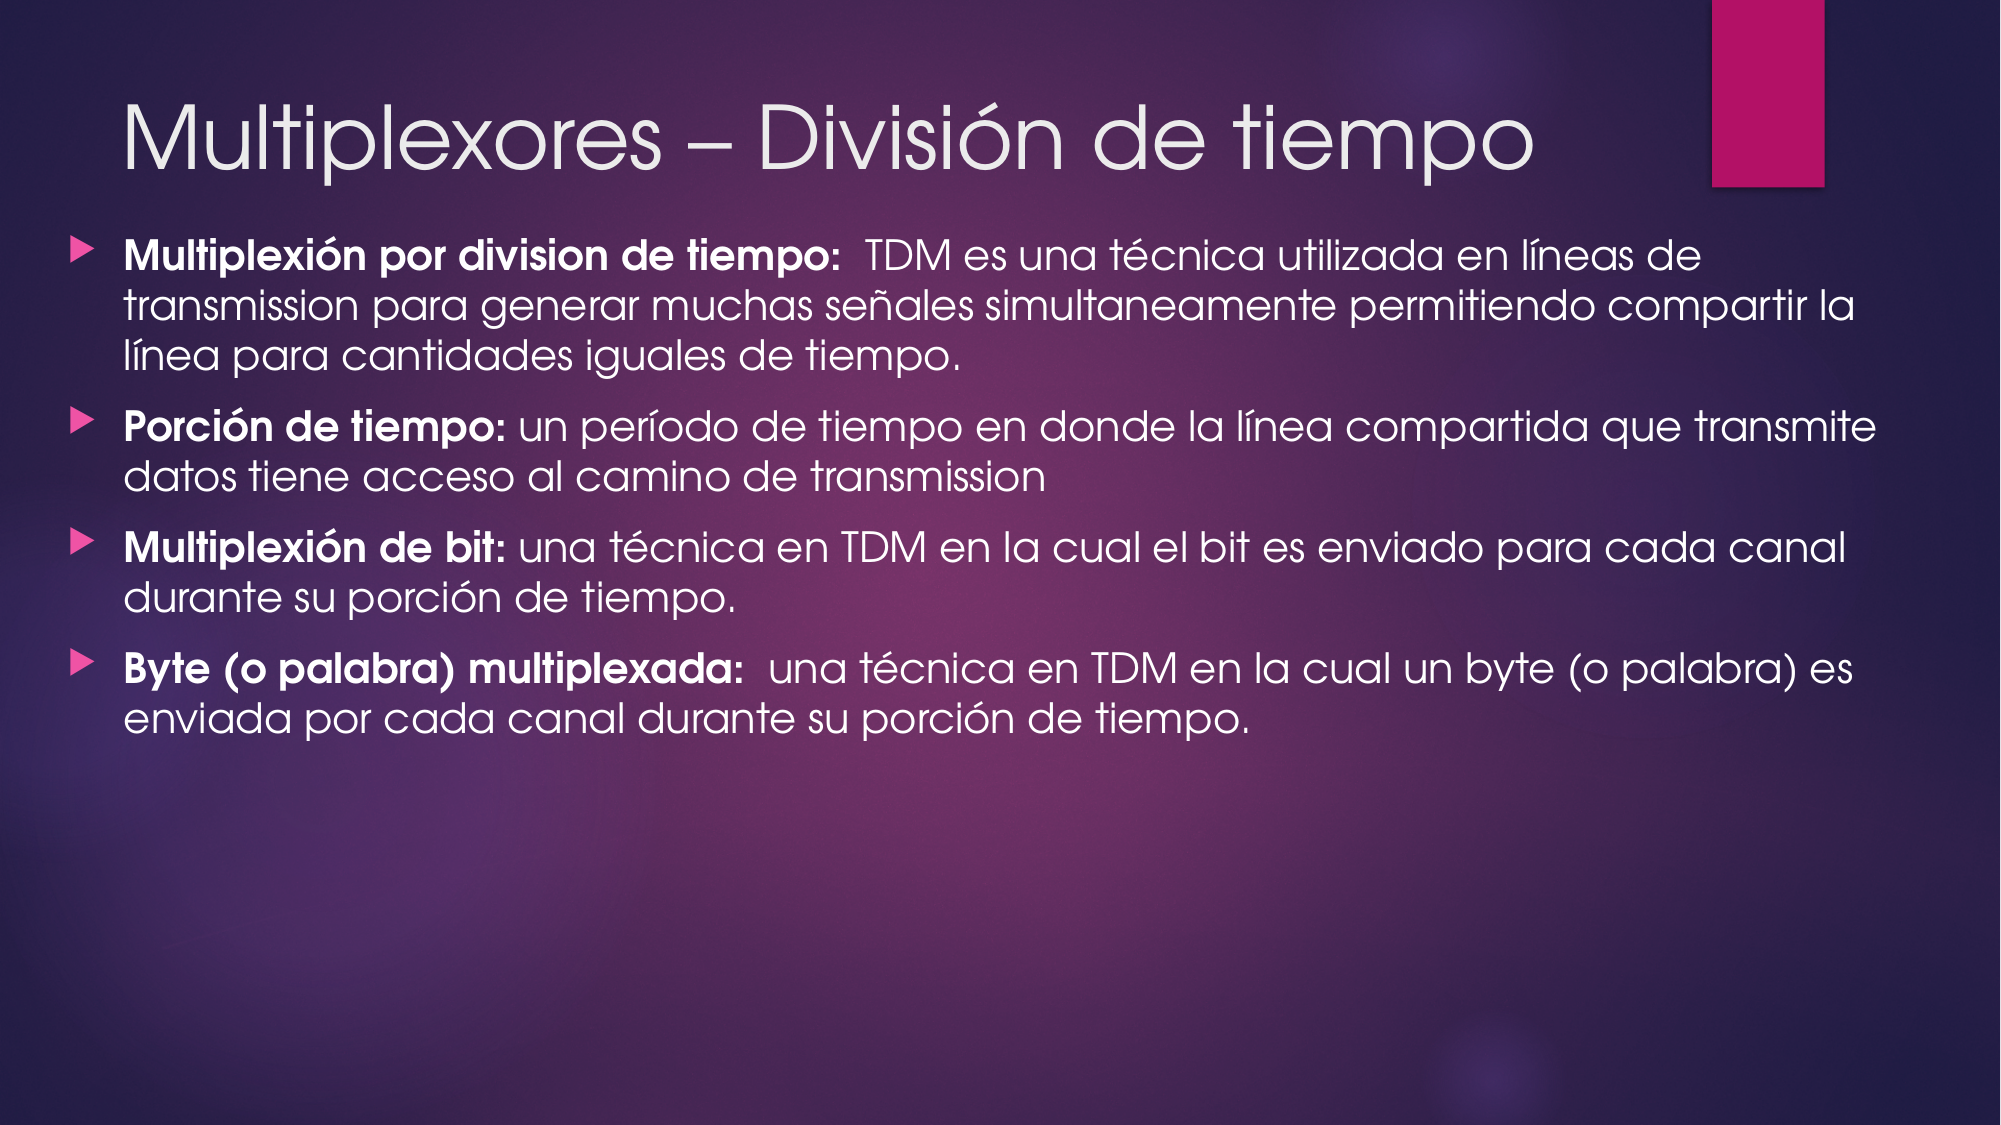

# Multiplexores – División de tiempo
Multiplexión por division de tiempo:  TDM es una técnica utilizada en líneas de transmission para generar muchas señales simultaneamente permitiendo compartir la línea para cantidades iguales de tiempo.
Porción de tiempo: un período de tiempo en donde la línea compartida que transmite datos tiene acceso al camino de transmission
Multiplexión de bit: una técnica en TDM en la cual el bit es enviado para cada canal durante su porción de tiempo.
Byte (o palabra) multiplexada:  una técnica en TDM en la cual un byte (o palabra) es enviada por cada canal durante su porción de tiempo.